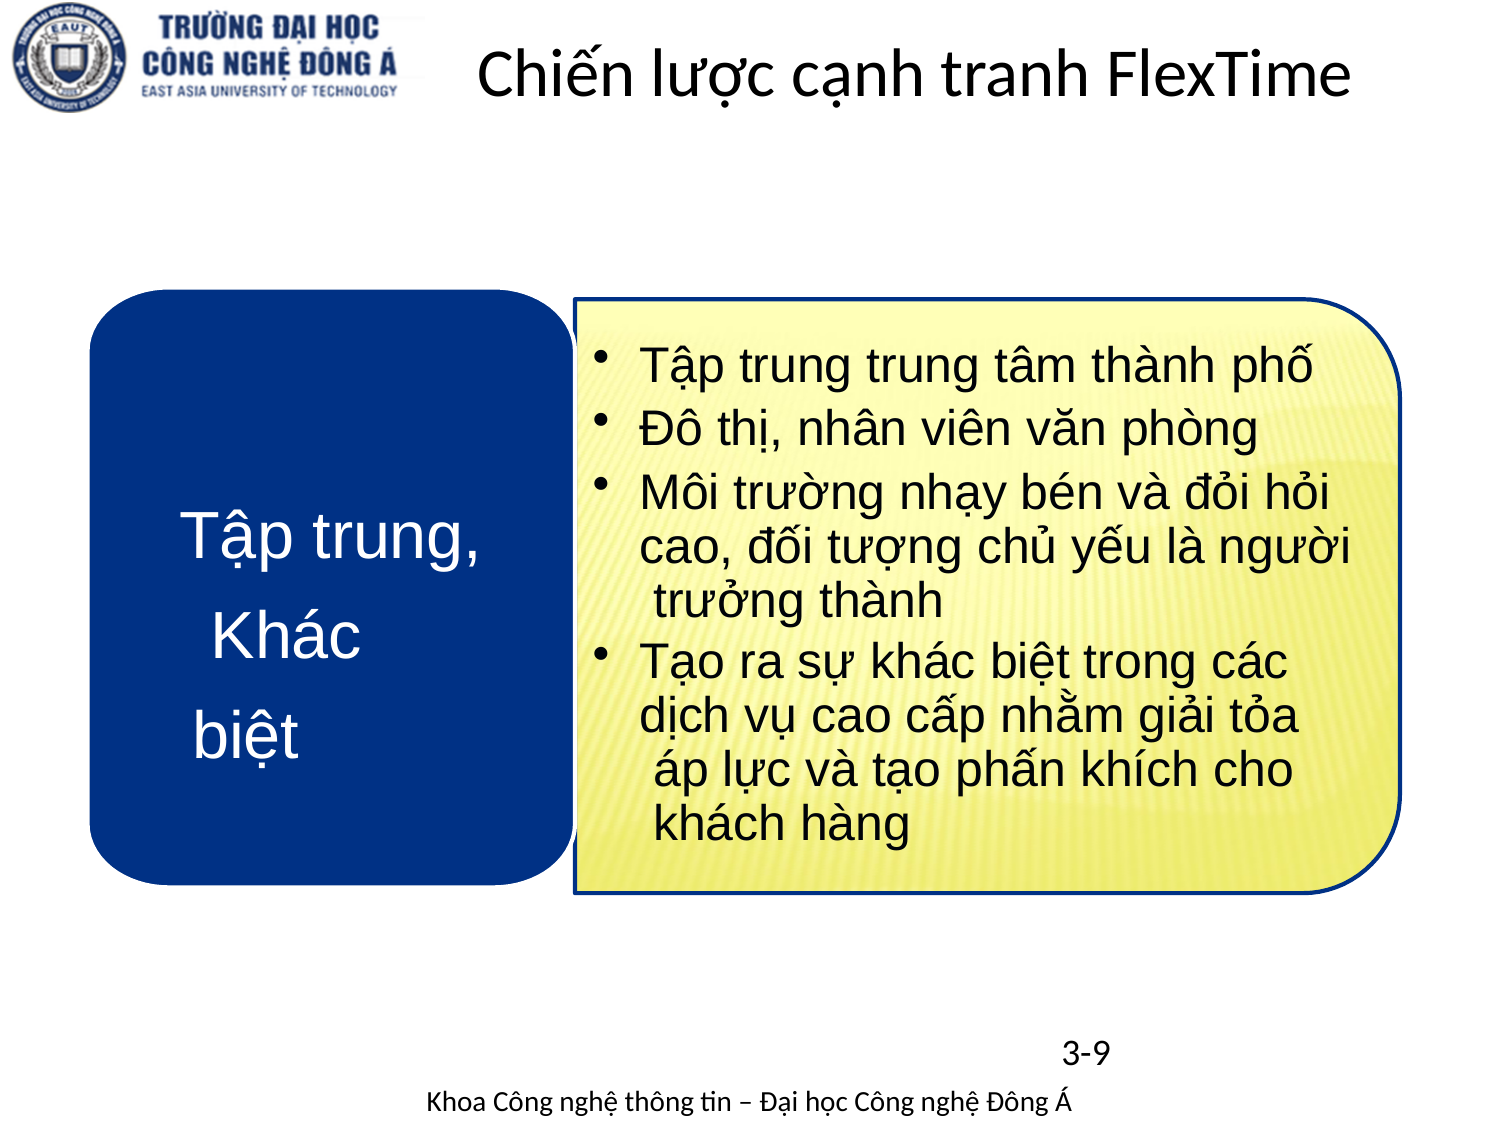

# Chiến lược cạnh tranh FlexTime

Tập trung trung tâm thành phố
Đô thị, nhân viên văn phòng
Môi trường nhạy bén và đỏi hỏi  cao, đối tượng chủ yếu là người  trưởng thành
Tạo ra sự khác biệt trong các  dịch vụ cao cấp nhằm giải tỏa  áp lực và tạo phấn khích cho  khách hàng
Tập trung,  Khác biệt
3-9